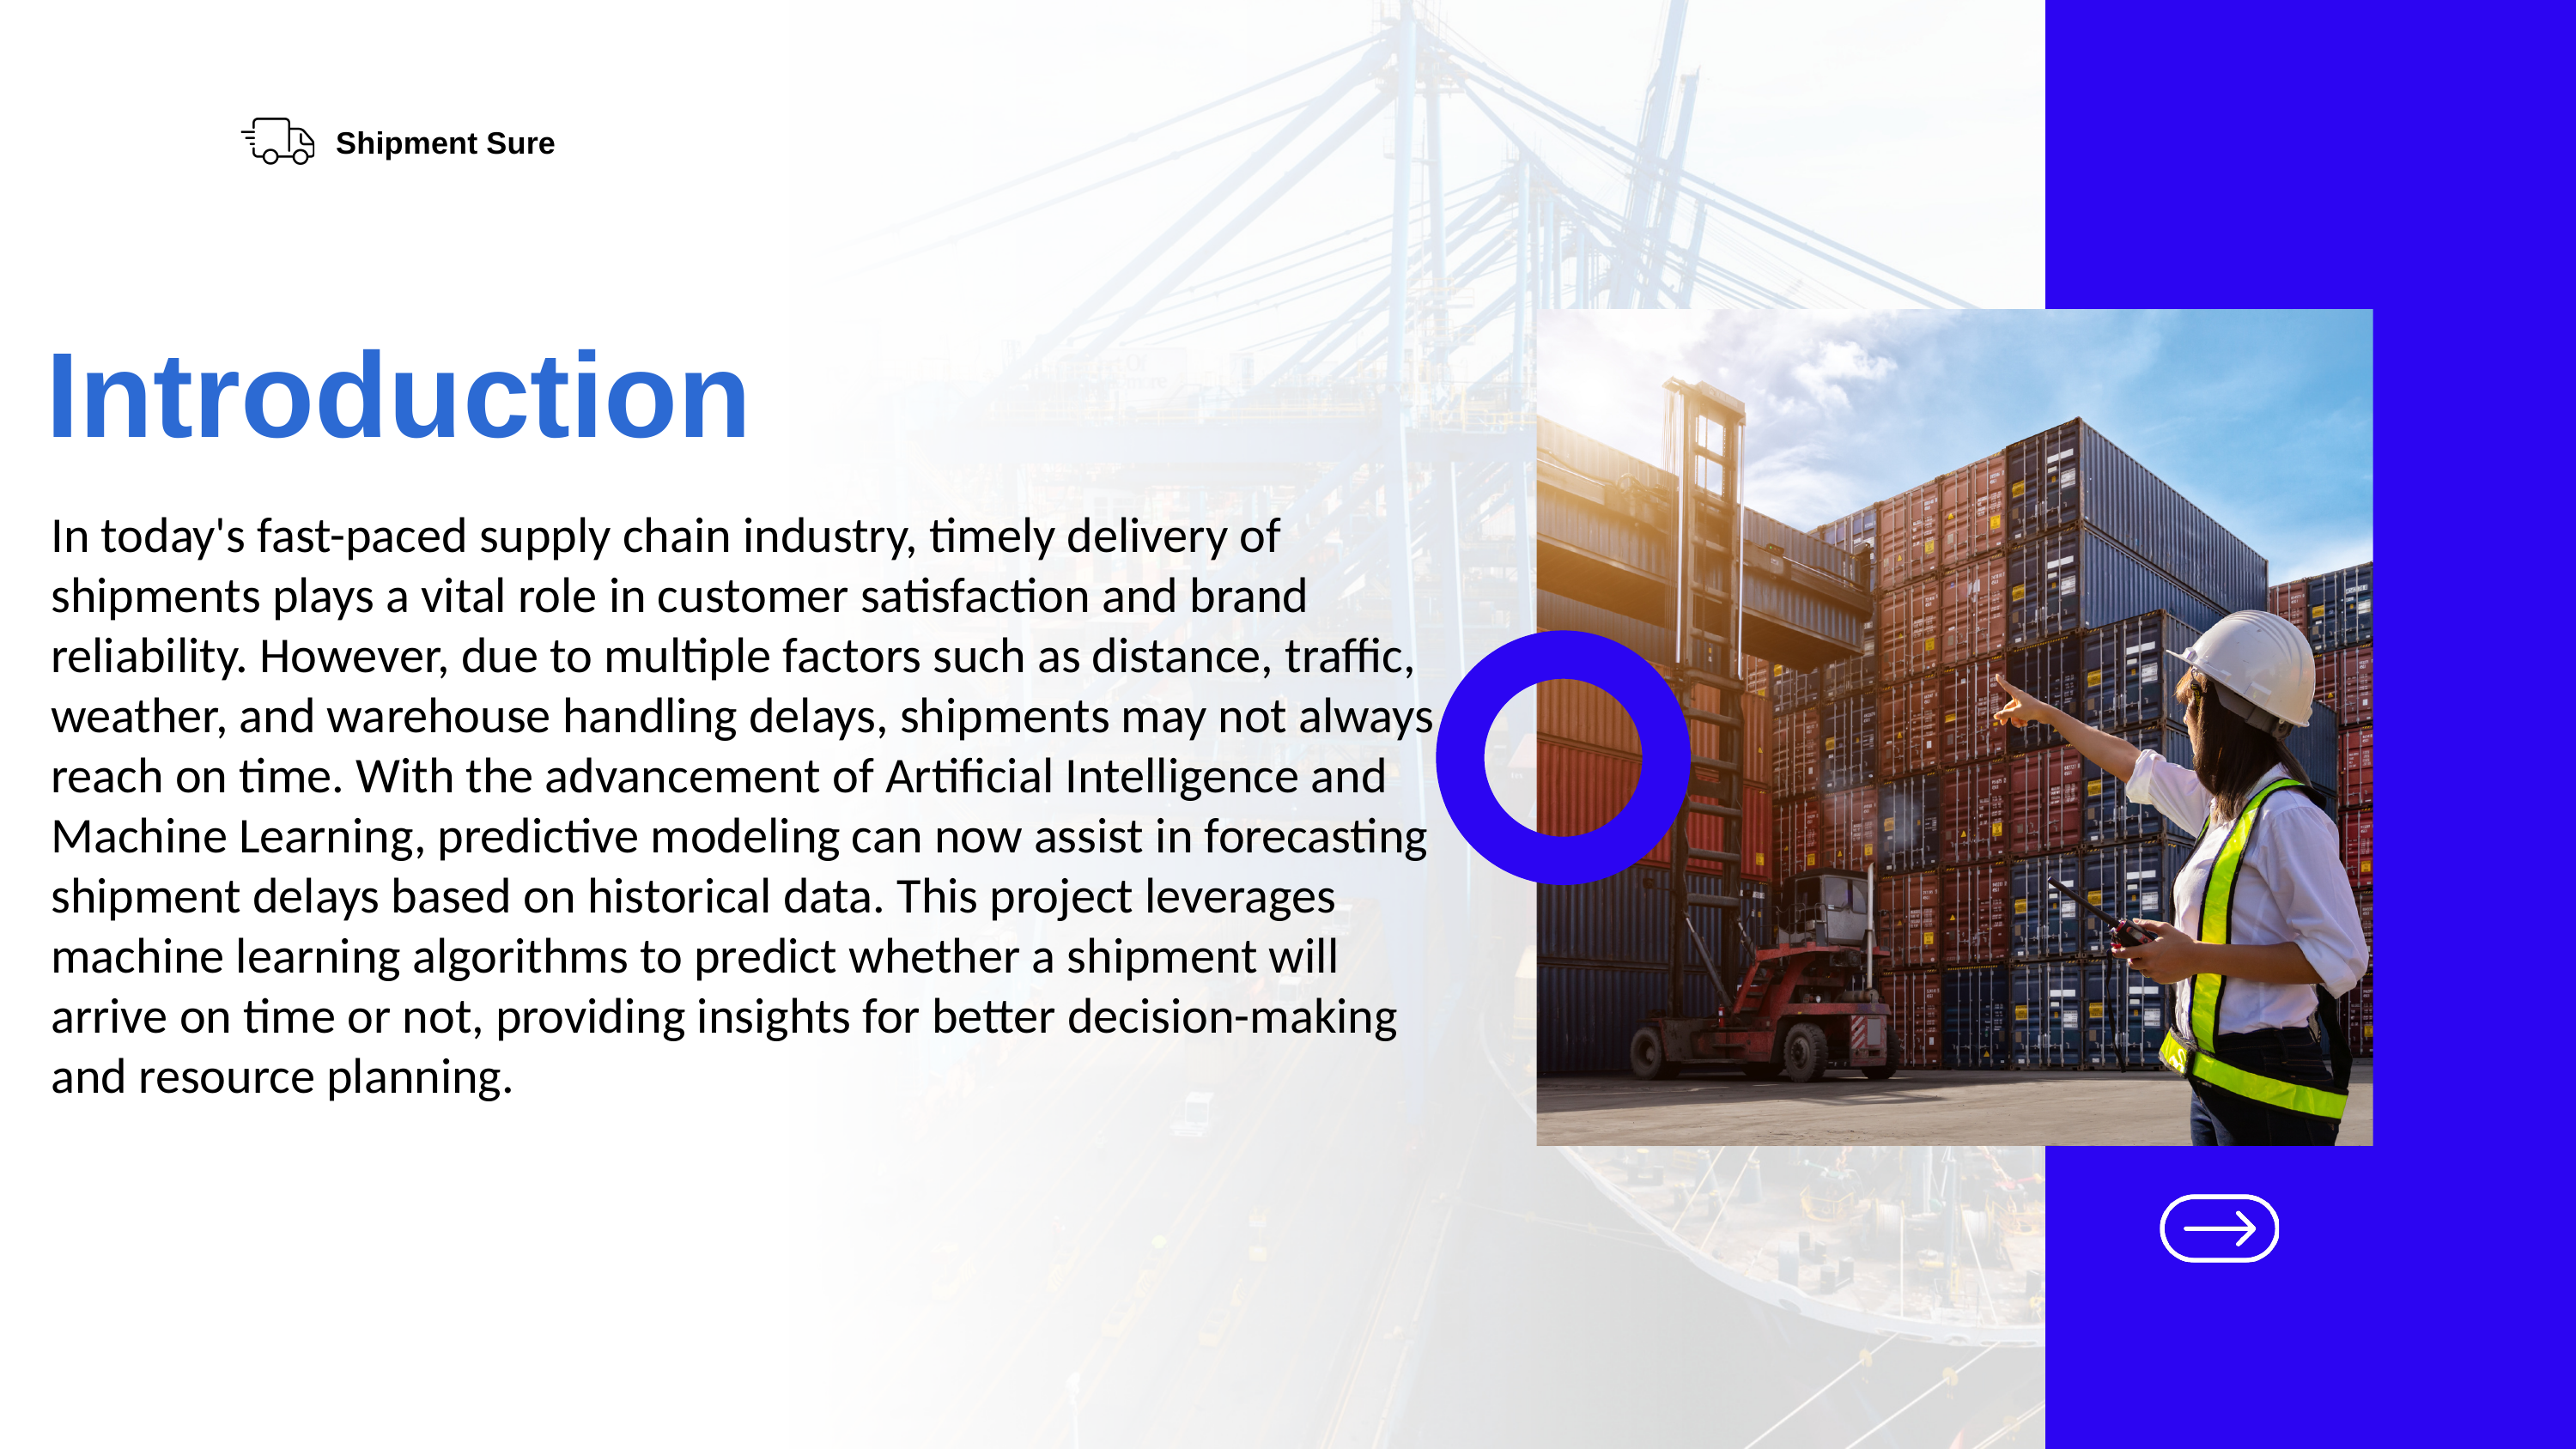

Shipment Sure

Introduction
In today's fast-paced supply chain industry, timely delivery of shipments plays a vital role in customer satisfaction and brand reliability. However, due to multiple factors such as distance, traffic, weather, and warehouse handling delays, shipments may not always reach on time. With the advancement of Artificial Intelligence and Machine Learning, predictive modeling can now assist in forecasting shipment delays based on historical data. This project leverages machine learning algorithms to predict whether a shipment will arrive on time or not, providing insights for better decision-making and resource planning.